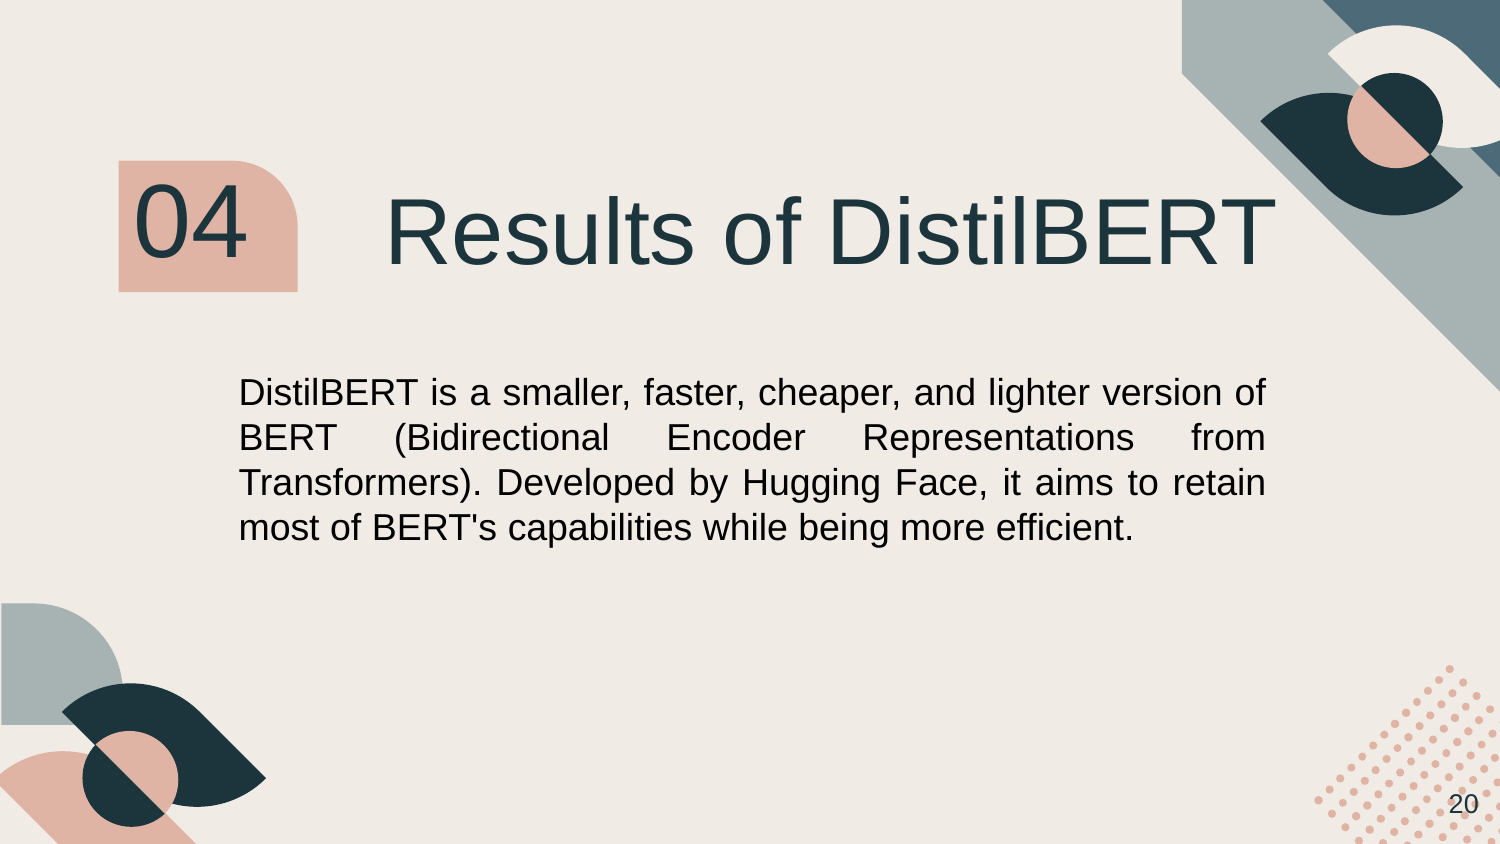

04

# Results of DistilBERT
DistilBERT is a smaller, faster, cheaper, and lighter version of BERT (Bidirectional Encoder Representations from Transformers). Developed by Hugging Face, it aims to retain most of BERT's capabilities while being more efficient.

20